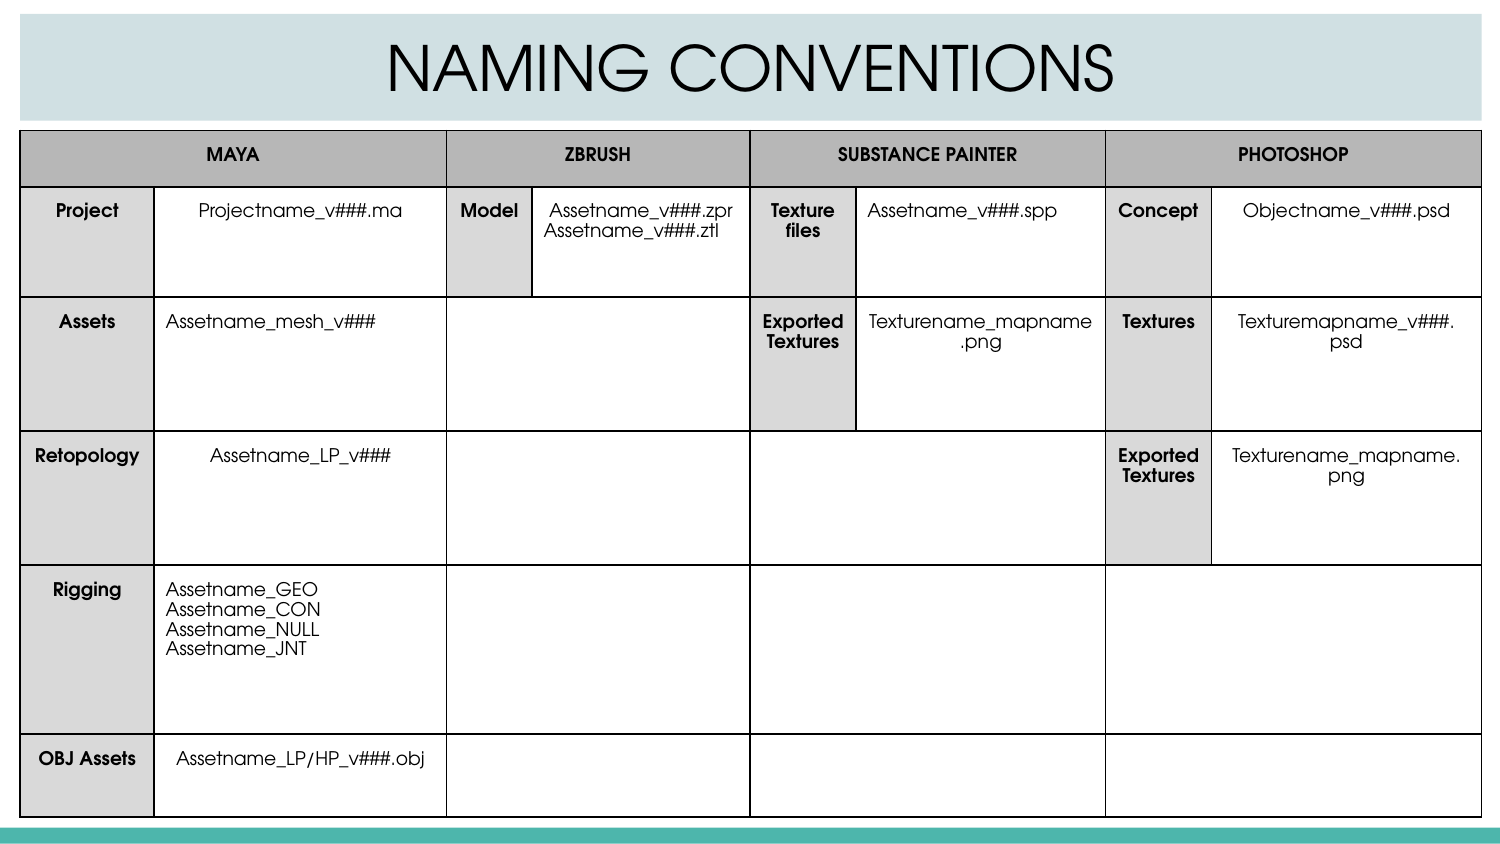

NAMING CONVENTIONS

| MAYA |  | ZBRUSH |  | SUBSTANCE PAINTER |  | PHOTOSHOP |  |
| --- | --- | --- | --- | --- | --- | --- | --- |
| Project | Projectname\_v###.ma | Model | Assetname\_v###.zpr Assetname\_v###.ztl | Texture files | Assetname\_v###.spp | Concept | Objectname\_v###.psd |
| Assets | Assetname\_mesh\_v### |  |  | Exported Textures | Texturename\_mapname.png | Textures | Texturemapname\_v###. psd |
| Retopology | Assetname\_LP\_v### |  |  |  |  | Exported Textures | Texturename\_mapname. png |
| Rigging | Assetname\_GEO Assetname\_CON Assetname\_NULL Assetname\_JNT |  |  |  |  |  |  |
| OBJ Assets | Assetname\_LP/HP\_v###.obj |  |  |  |  |  |  |